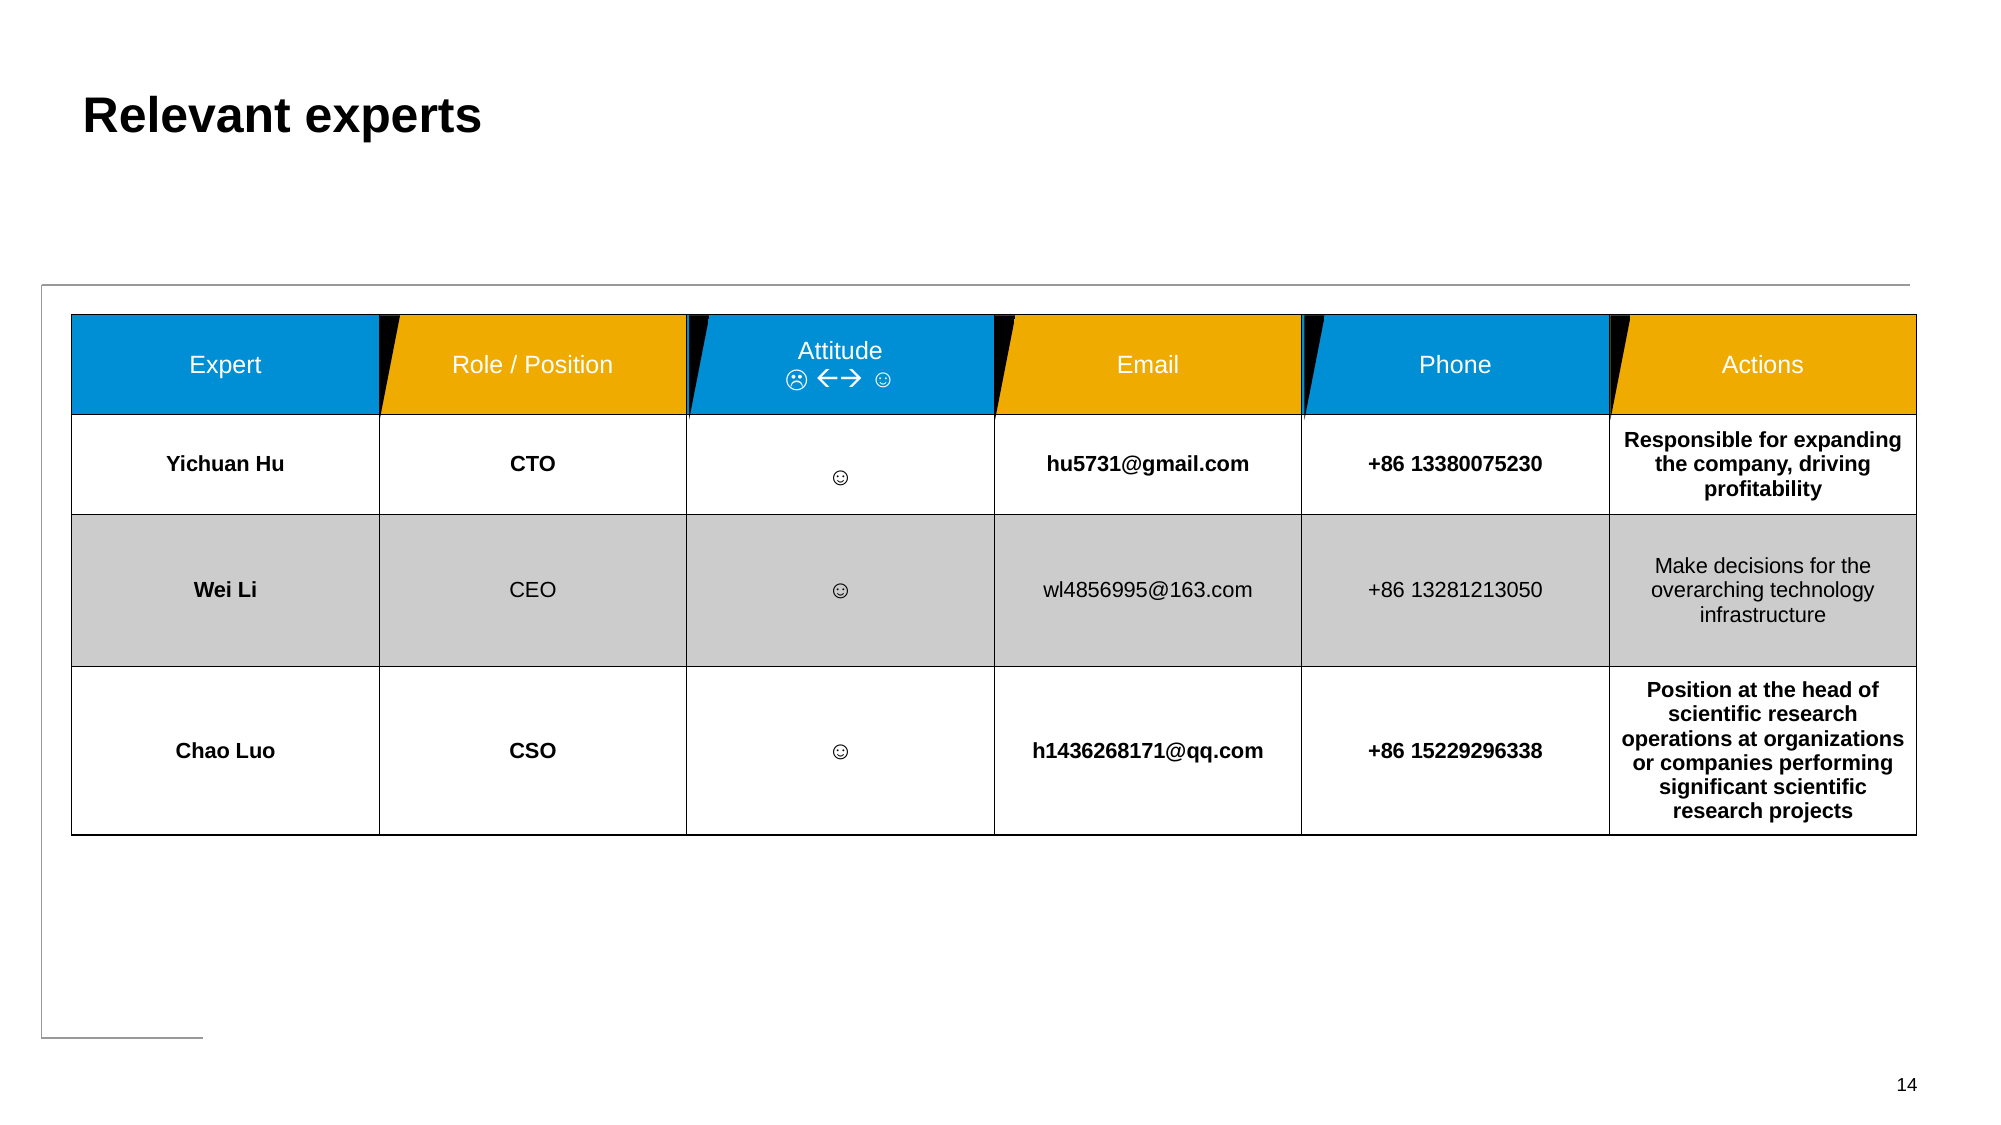

# Relevant experts

| Expert | Role / Position | Attitude ☹ 🡨🡪 ☺ | Email | Phone | Actions |
| --- | --- | --- | --- | --- | --- |
| Yichuan Hu | CTO | ☺ | hu5731@gmail.com | +86 13380075230 | Responsible for expanding the company, driving profitability |
| Wei Li | CEO | ☺ | wl4856995@163.com | +86 13281213050 | Make decisions for the overarching technology infrastructure |
| Chao Luo | CSO | ☺ | h1436268171@qq.com | +86 15229296338 | Position at the head of scientific research operations at organizations or companies performing significant scientific research projects |